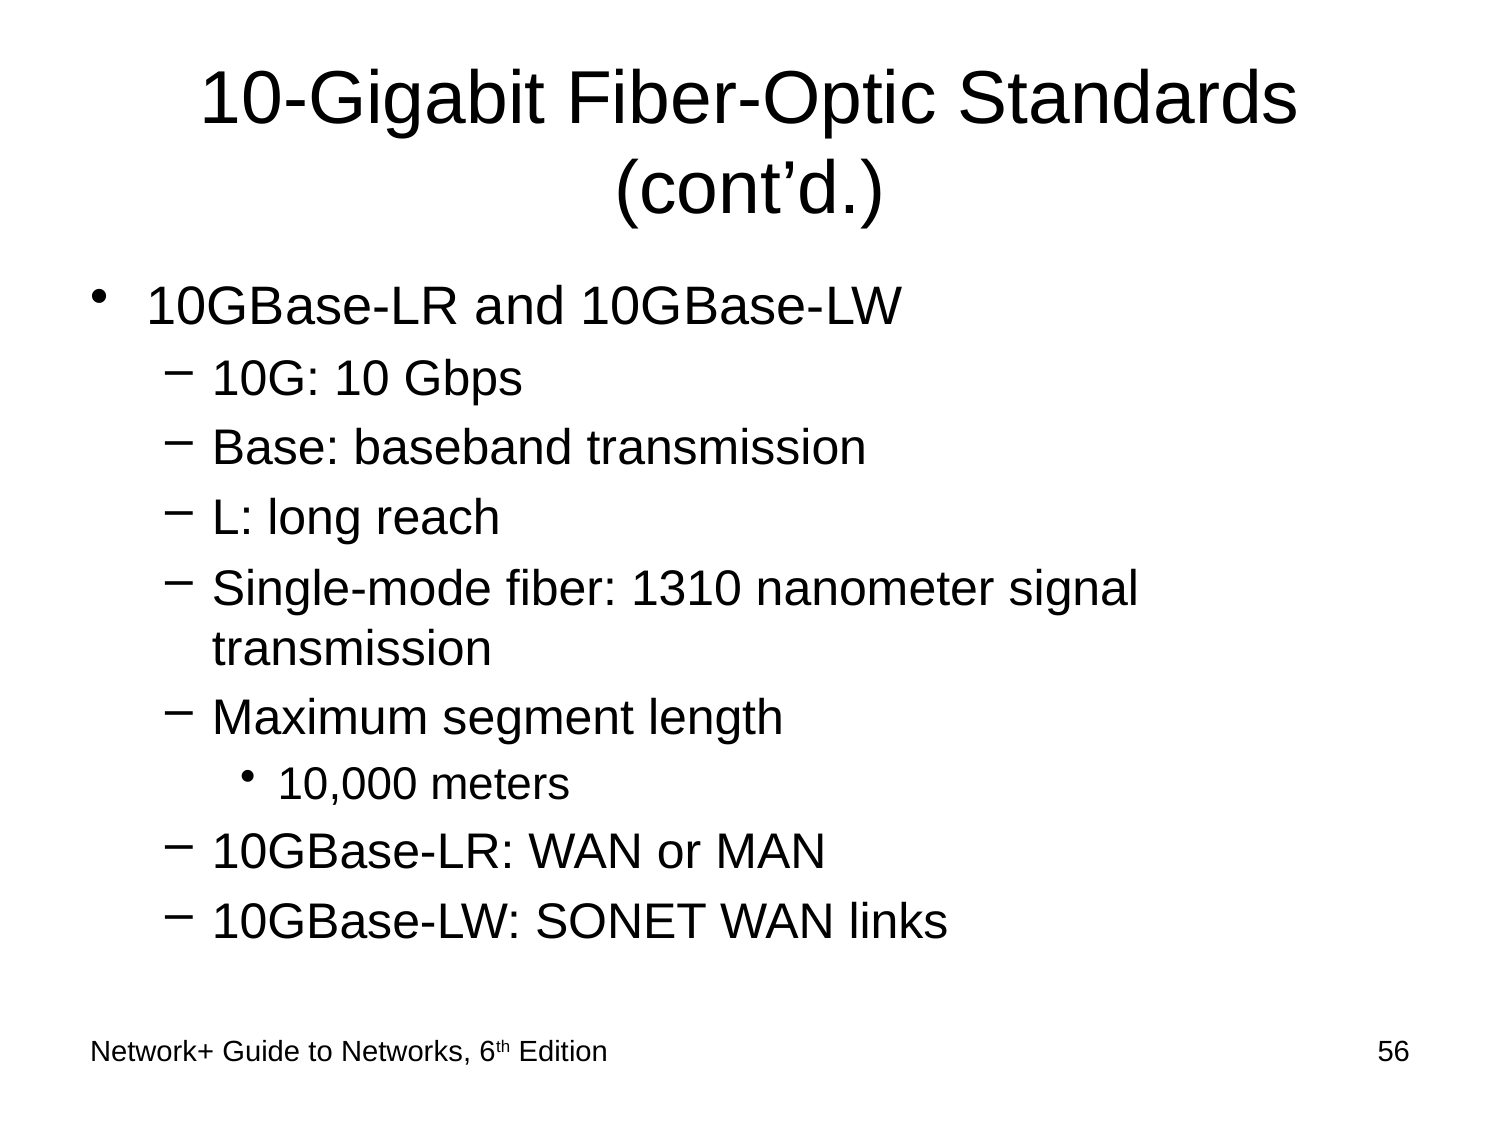

# 10-Gigabit Fiber-Optic Standards (cont’d.)
10GBase-LR and 10GBase-LW
10G: 10 Gbps
Base: baseband transmission
L: long reach
Single-mode fiber: 1310 nanometer signal transmission
Maximum segment length
10,000 meters
10GBase-LR: WAN or MAN
10GBase-LW: SONET WAN links
Network+ Guide to Networks, 6th Edition
56